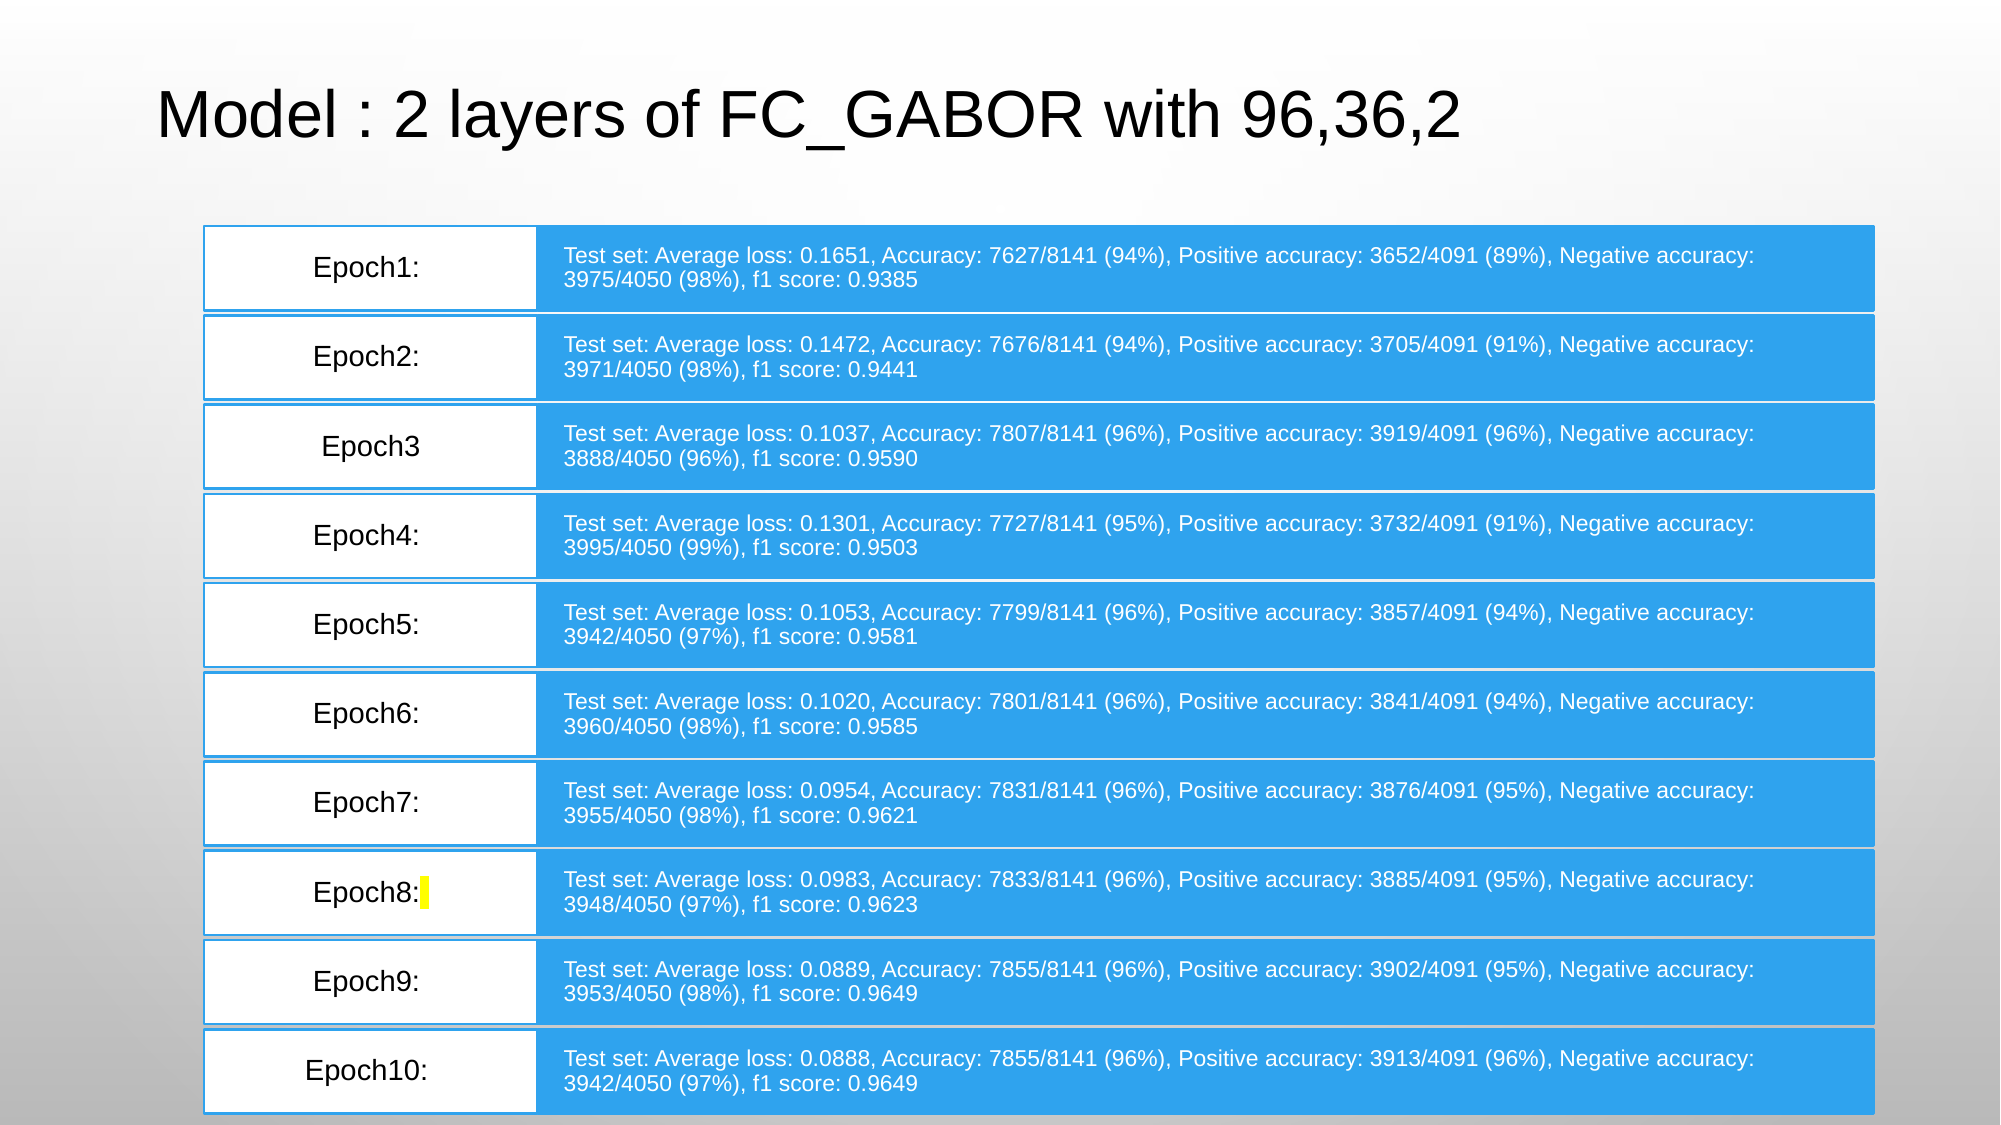

Model : 2 layers of FC_GABOR with 96,36,2
#
Test set: Average loss: 0.1651, Accuracy: 7627/8141 (94%), Positive accuracy: 3652/4091 (89%), Negative accuracy: 3975/4050 (98%), f1 score: 0.9385
Epoch1:
Test set: Average loss: 0.1472, Accuracy: 7676/8141 (94%), Positive accuracy: 3705/4091 (91%), Negative accuracy: 3971/4050 (98%), f1 score: 0.9441
Epoch2:
Test set: Average loss: 0.1037, Accuracy: 7807/8141 (96%), Positive accuracy: 3919/4091 (96%), Negative accuracy: 3888/4050 (96%), f1 score: 0.9590
Epoch3
Test set: Average loss: 0.1301, Accuracy: 7727/8141 (95%), Positive accuracy: 3732/4091 (91%), Negative accuracy: 3995/4050 (99%), f1 score: 0.9503
Epoch4:
Test set: Average loss: 0.1053, Accuracy: 7799/8141 (96%), Positive accuracy: 3857/4091 (94%), Negative accuracy: 3942/4050 (97%), f1 score: 0.9581
Epoch5:
Test set: Average loss: 0.1020, Accuracy: 7801/8141 (96%), Positive accuracy: 3841/4091 (94%), Negative accuracy: 3960/4050 (98%), f1 score: 0.9585
Epoch6:
Test set: Average loss: 0.0954, Accuracy: 7831/8141 (96%), Positive accuracy: 3876/4091 (95%), Negative accuracy: 3955/4050 (98%), f1 score: 0.9621
Epoch7:
Test set: Average loss: 0.0983, Accuracy: 7833/8141 (96%), Positive accuracy: 3885/4091 (95%), Negative accuracy: 3948/4050 (97%), f1 score: 0.9623
Epoch8:
Test set: Average loss: 0.0889, Accuracy: 7855/8141 (96%), Positive accuracy: 3902/4091 (95%), Negative accuracy: 3953/4050 (98%), f1 score: 0.9649
Epoch9:
Test set: Average loss: 0.0888, Accuracy: 7855/8141 (96%), Positive accuracy: 3913/4091 (96%), Negative accuracy: 3942/4050 (97%), f1 score: 0.9649
Epoch10: